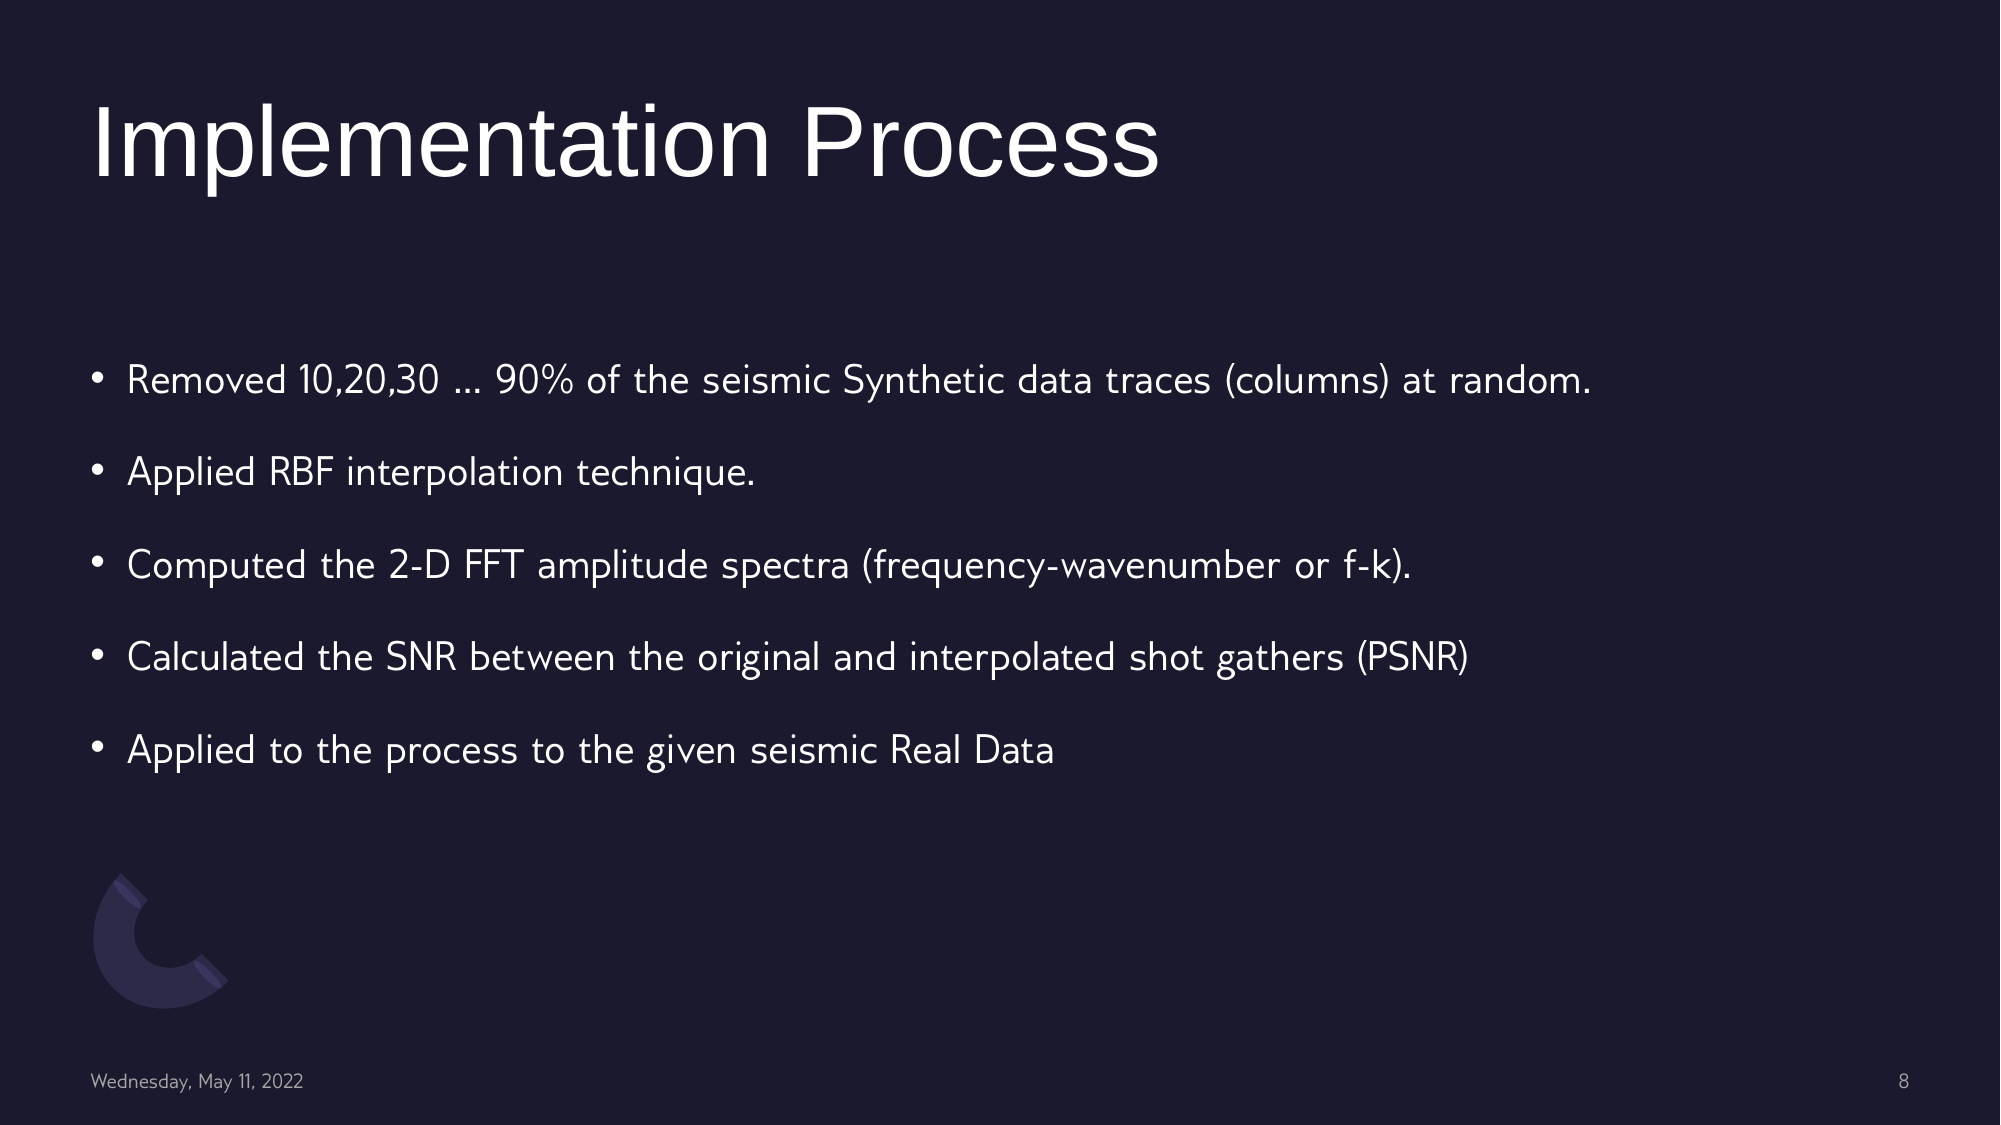

# Implementation Process
Removed 10,20,30 … 90% of the seismic Synthetic data traces (columns) at random.
Applied RBF interpolation technique.
Computed the 2-D FFT amplitude spectra (frequency-wavenumber or f-k).
Calculated the SNR between the original and interpolated shot gathers (PSNR)
Applied to the process to the given seismic Real Data
Wednesday, May 11, 2022
8